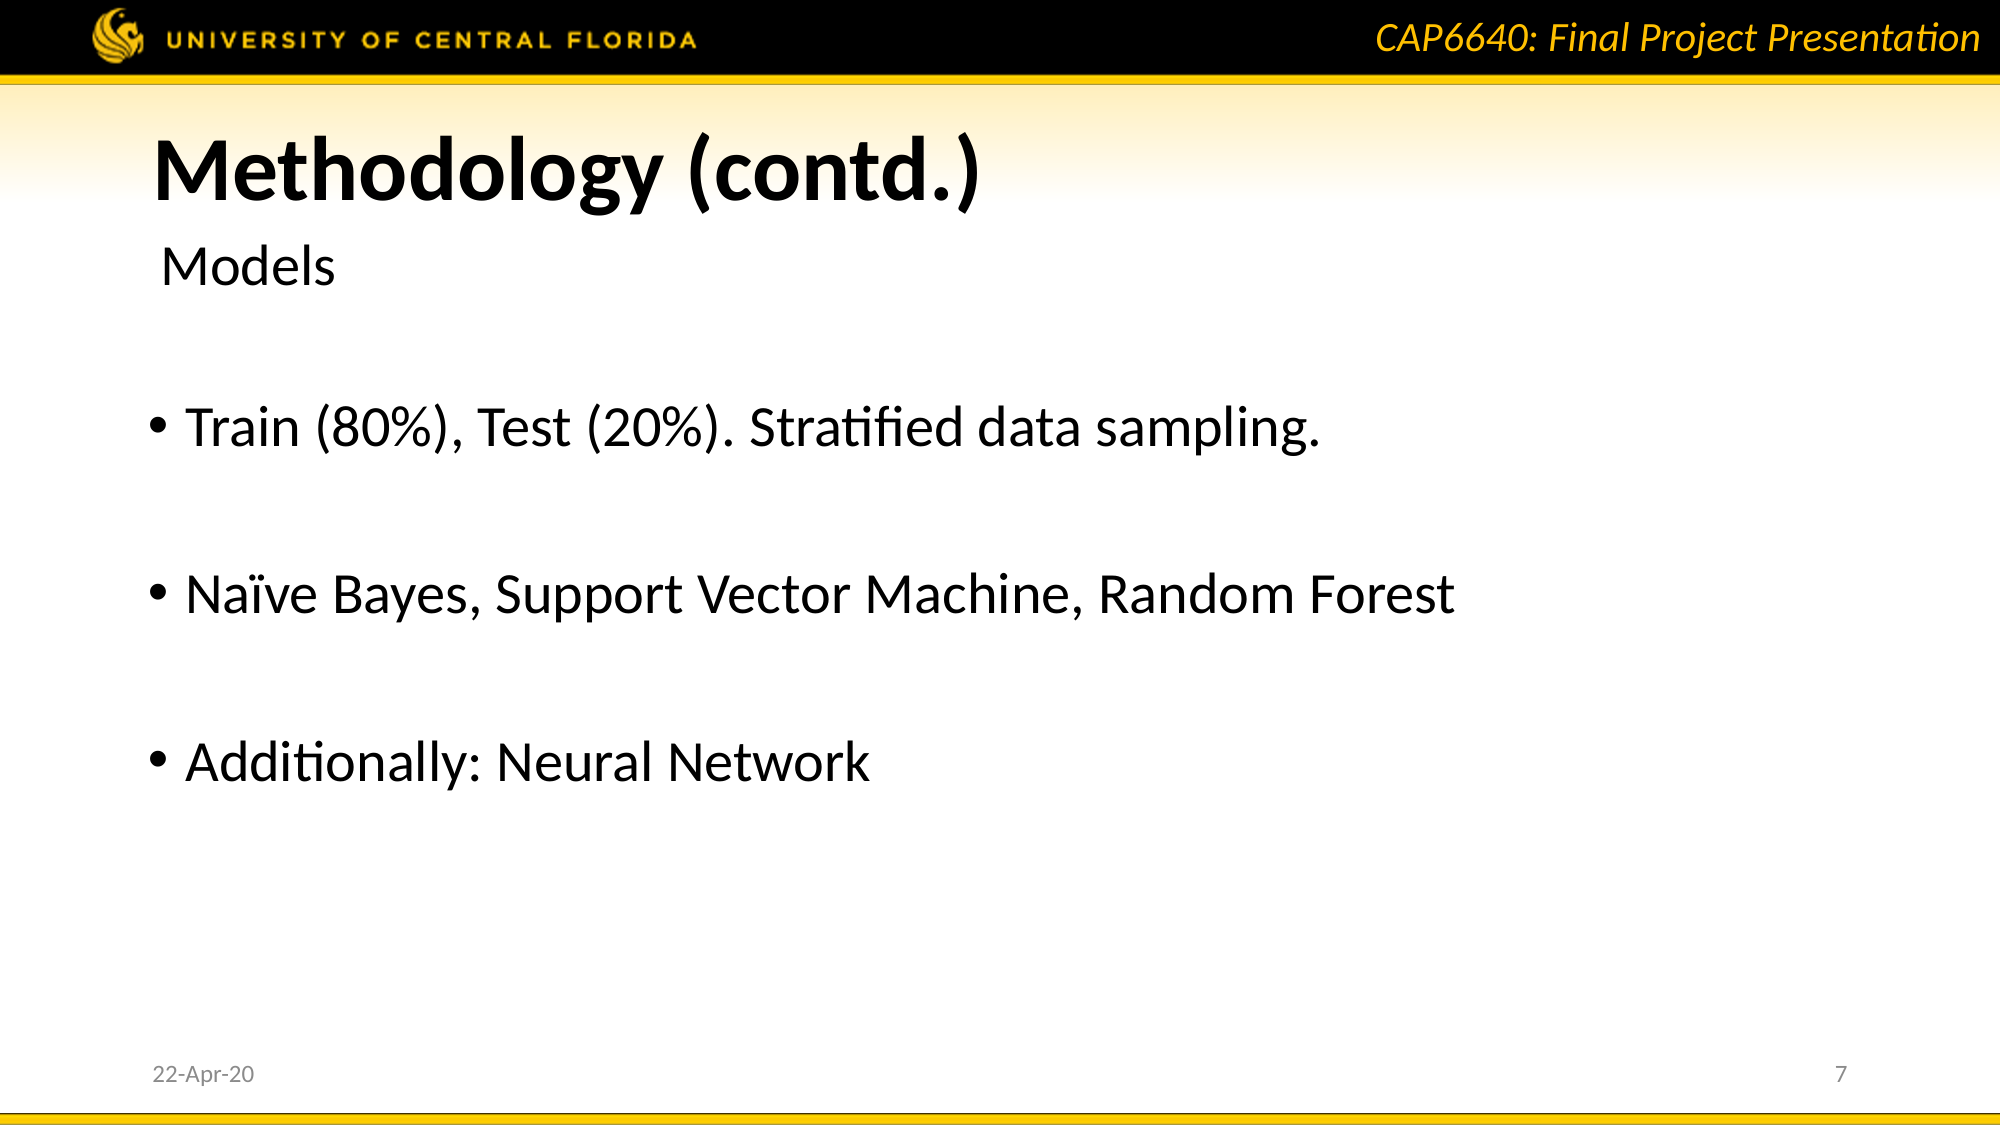

# Methodology (contd.)
Models
Train (80%), Test (20%). Stratified data sampling.

Naïve Bayes, Support Vector Machine, Random Forest

Additionally: Neural Network
22-Apr-20
7